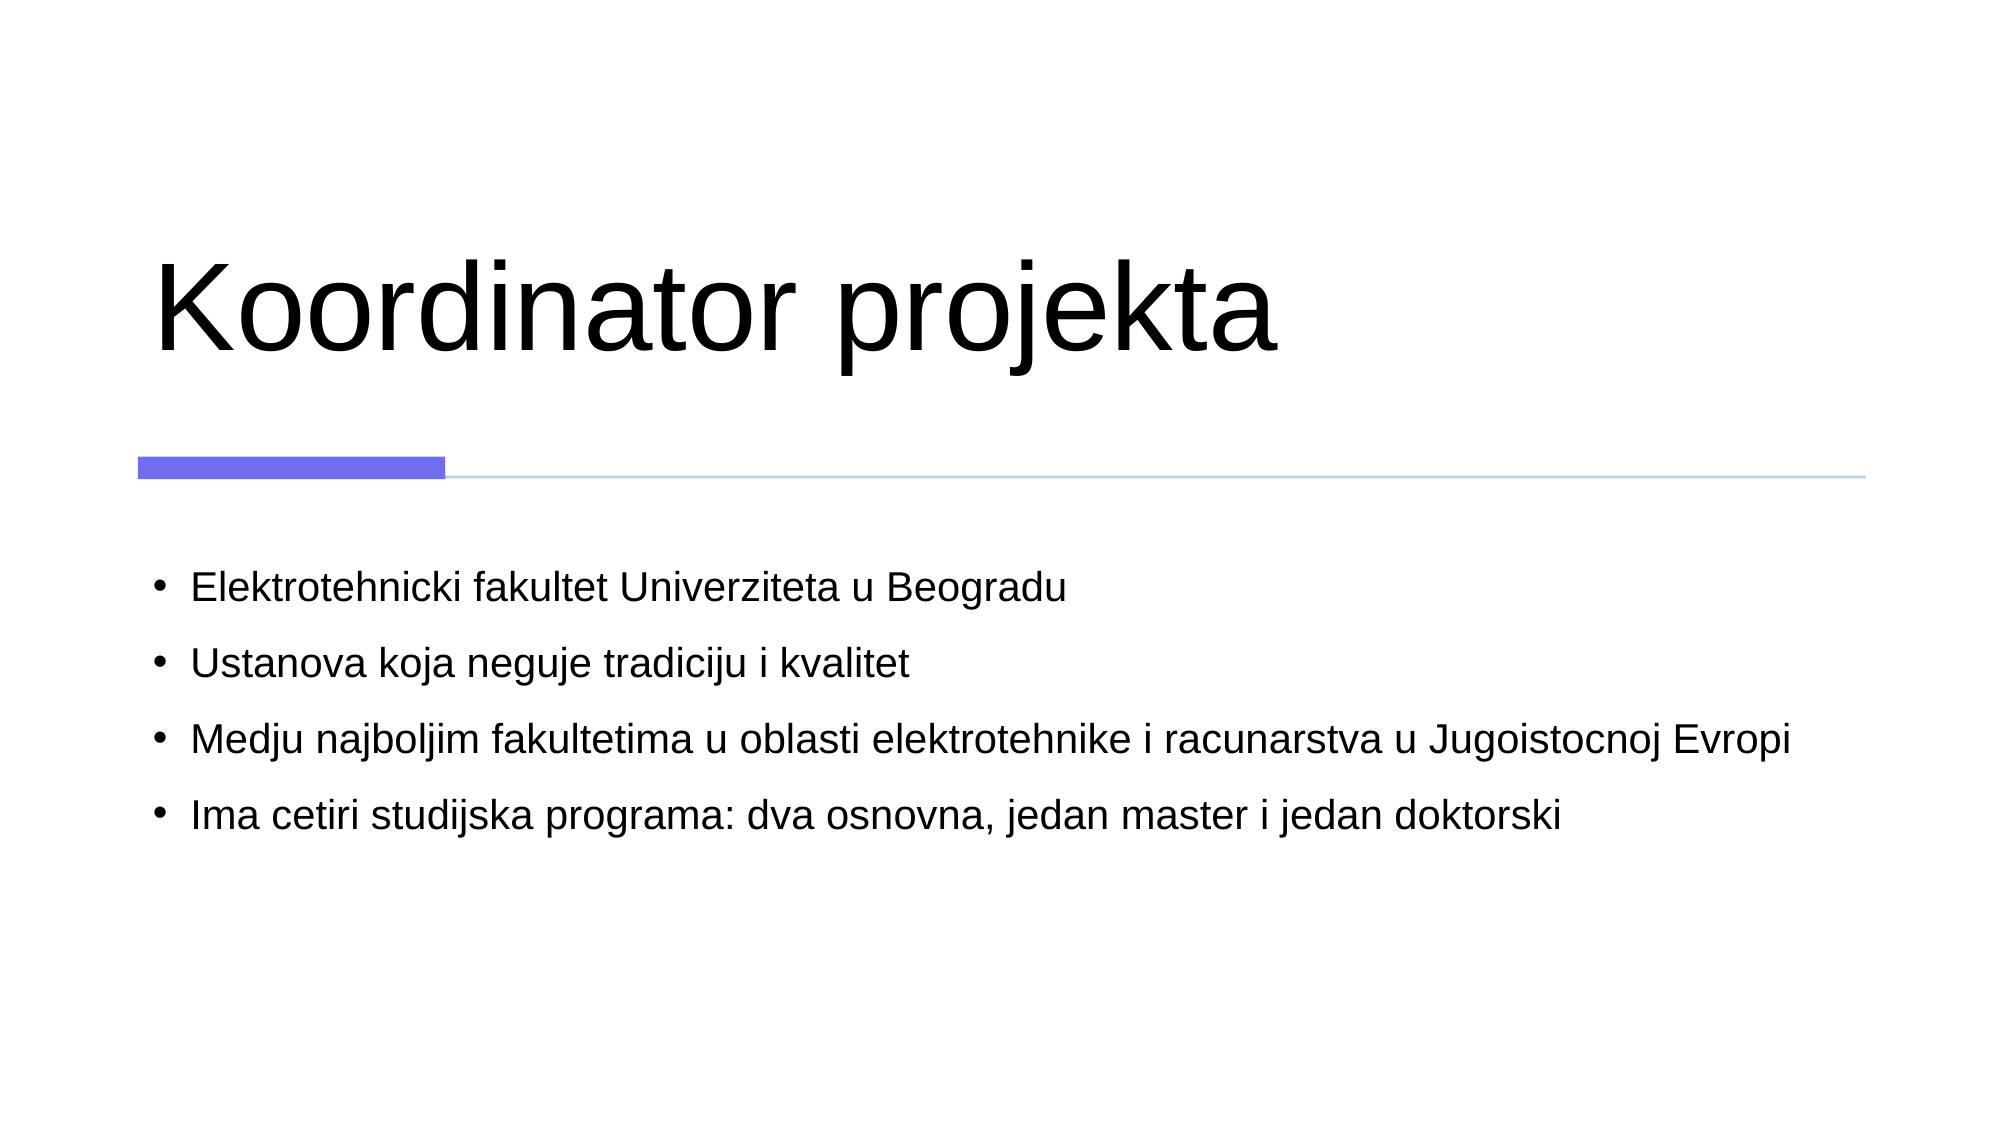

# Koordinator projekta

Elektrotehnicki fakultet Univerziteta u Beogradu
Ustanova koja neguje tradiciju i kvalitet
Medju najboljim fakultetima u oblasti elektrotehnike i racunarstva u Jugoistocnoj Evropi
Ima cetiri studijska programa: dva osnovna, jedan master i jedan doktorski